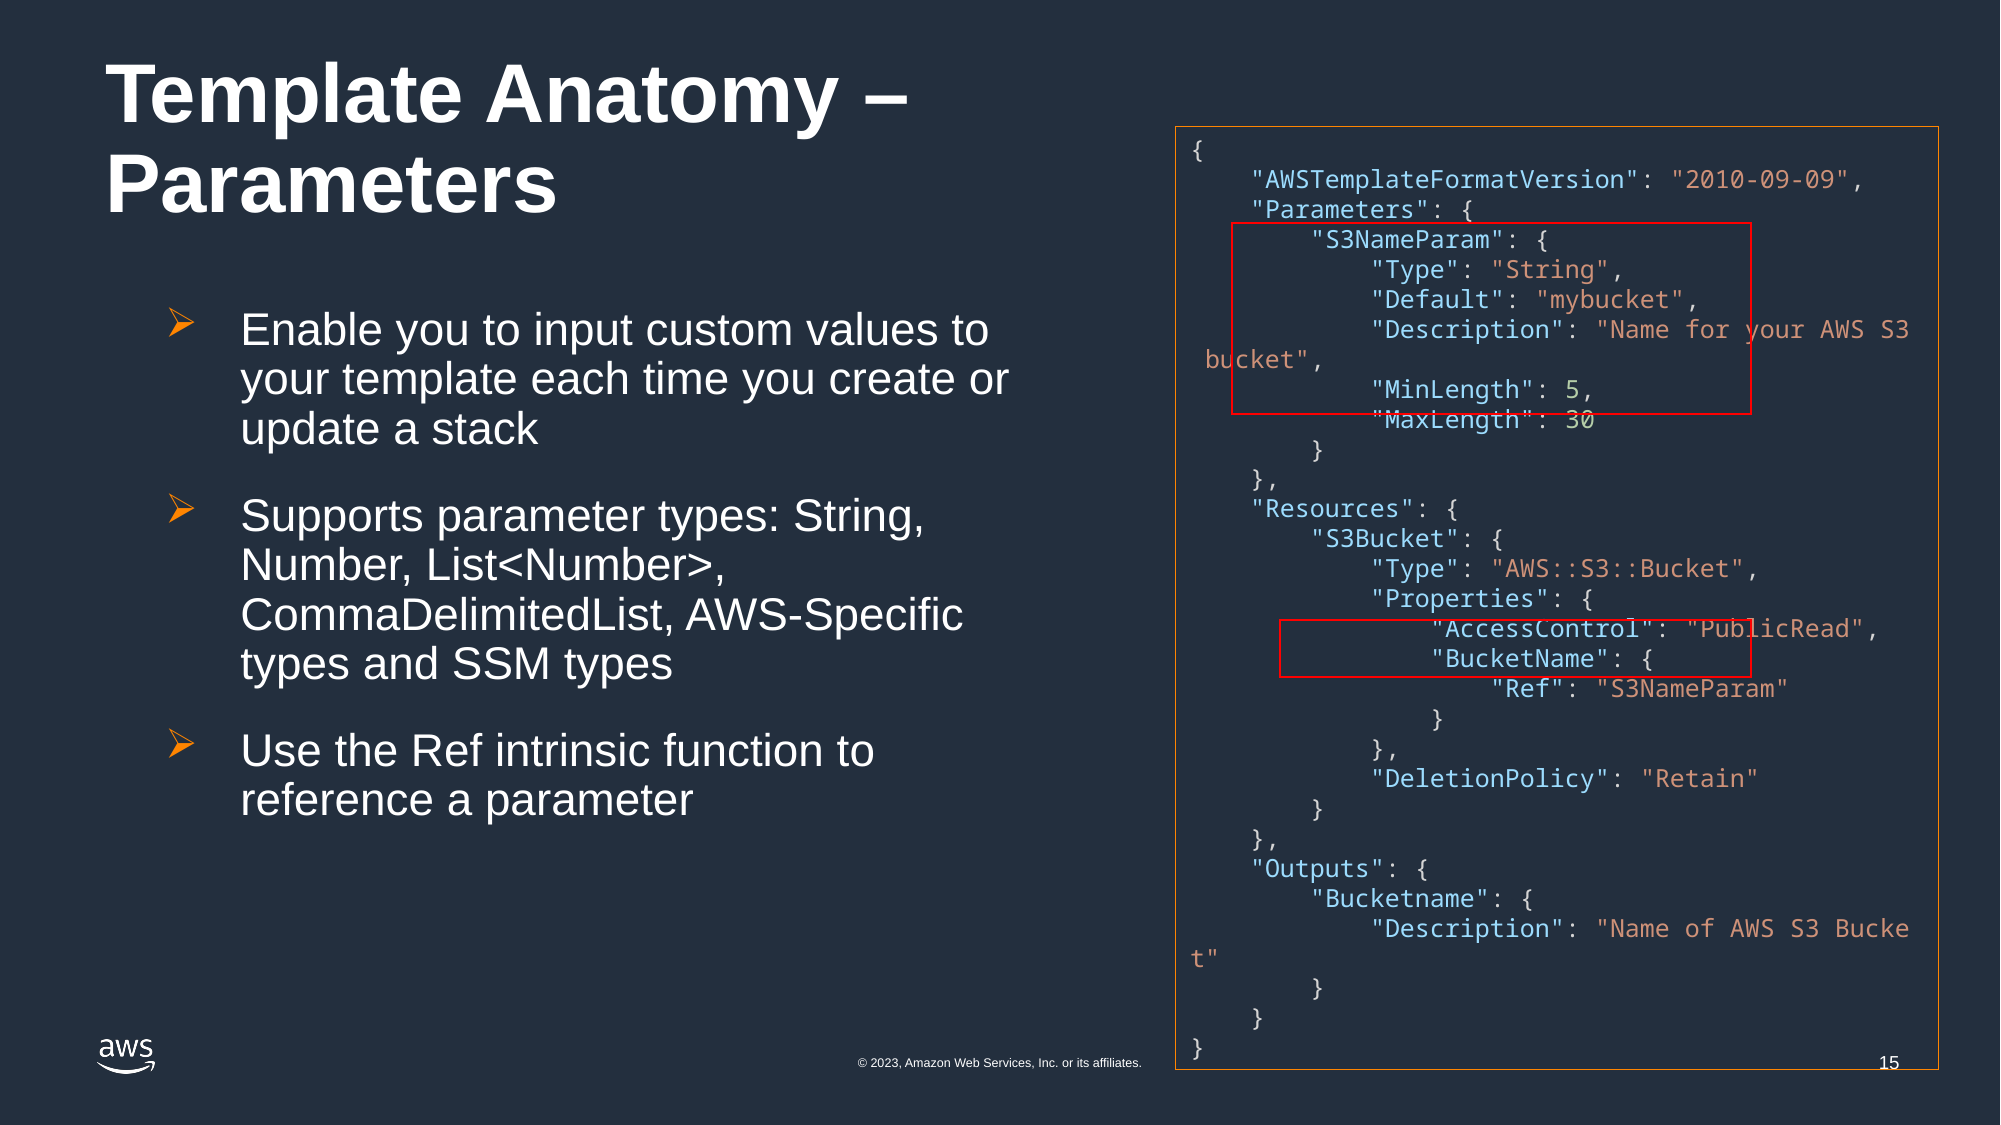

# Template Anatomy – Parameters
{
    "AWSTemplateFormatVersion": "2010-09-09",
    "Parameters": {
        "S3NameParam": {
            "Type": "String",
            "Default": "mybucket",
            "Description": "Name for your AWS S3 bucket",
            "MinLength": 5,
            "MaxLength": 30
        }
    },
    "Resources": {
        "S3Bucket": {
            "Type": "AWS::S3::Bucket",
            "Properties": {
                "AccessControl": "PublicRead",
                "BucketName": {
                    "Ref": "S3NameParam"
                }
            },
            "DeletionPolicy": "Retain"
        }
    },
    "Outputs": {
        "Bucketname": {
            "Description": "Name of AWS S3 Bucket"
        }
    }
}

Enable you to input custom values to your template each time you create or update a stack
Supports parameter types: String, Number, List<Number>, CommaDelimitedList, AWS-Specific types and SSM types
Use the Ref intrinsic function to reference a parameter

15